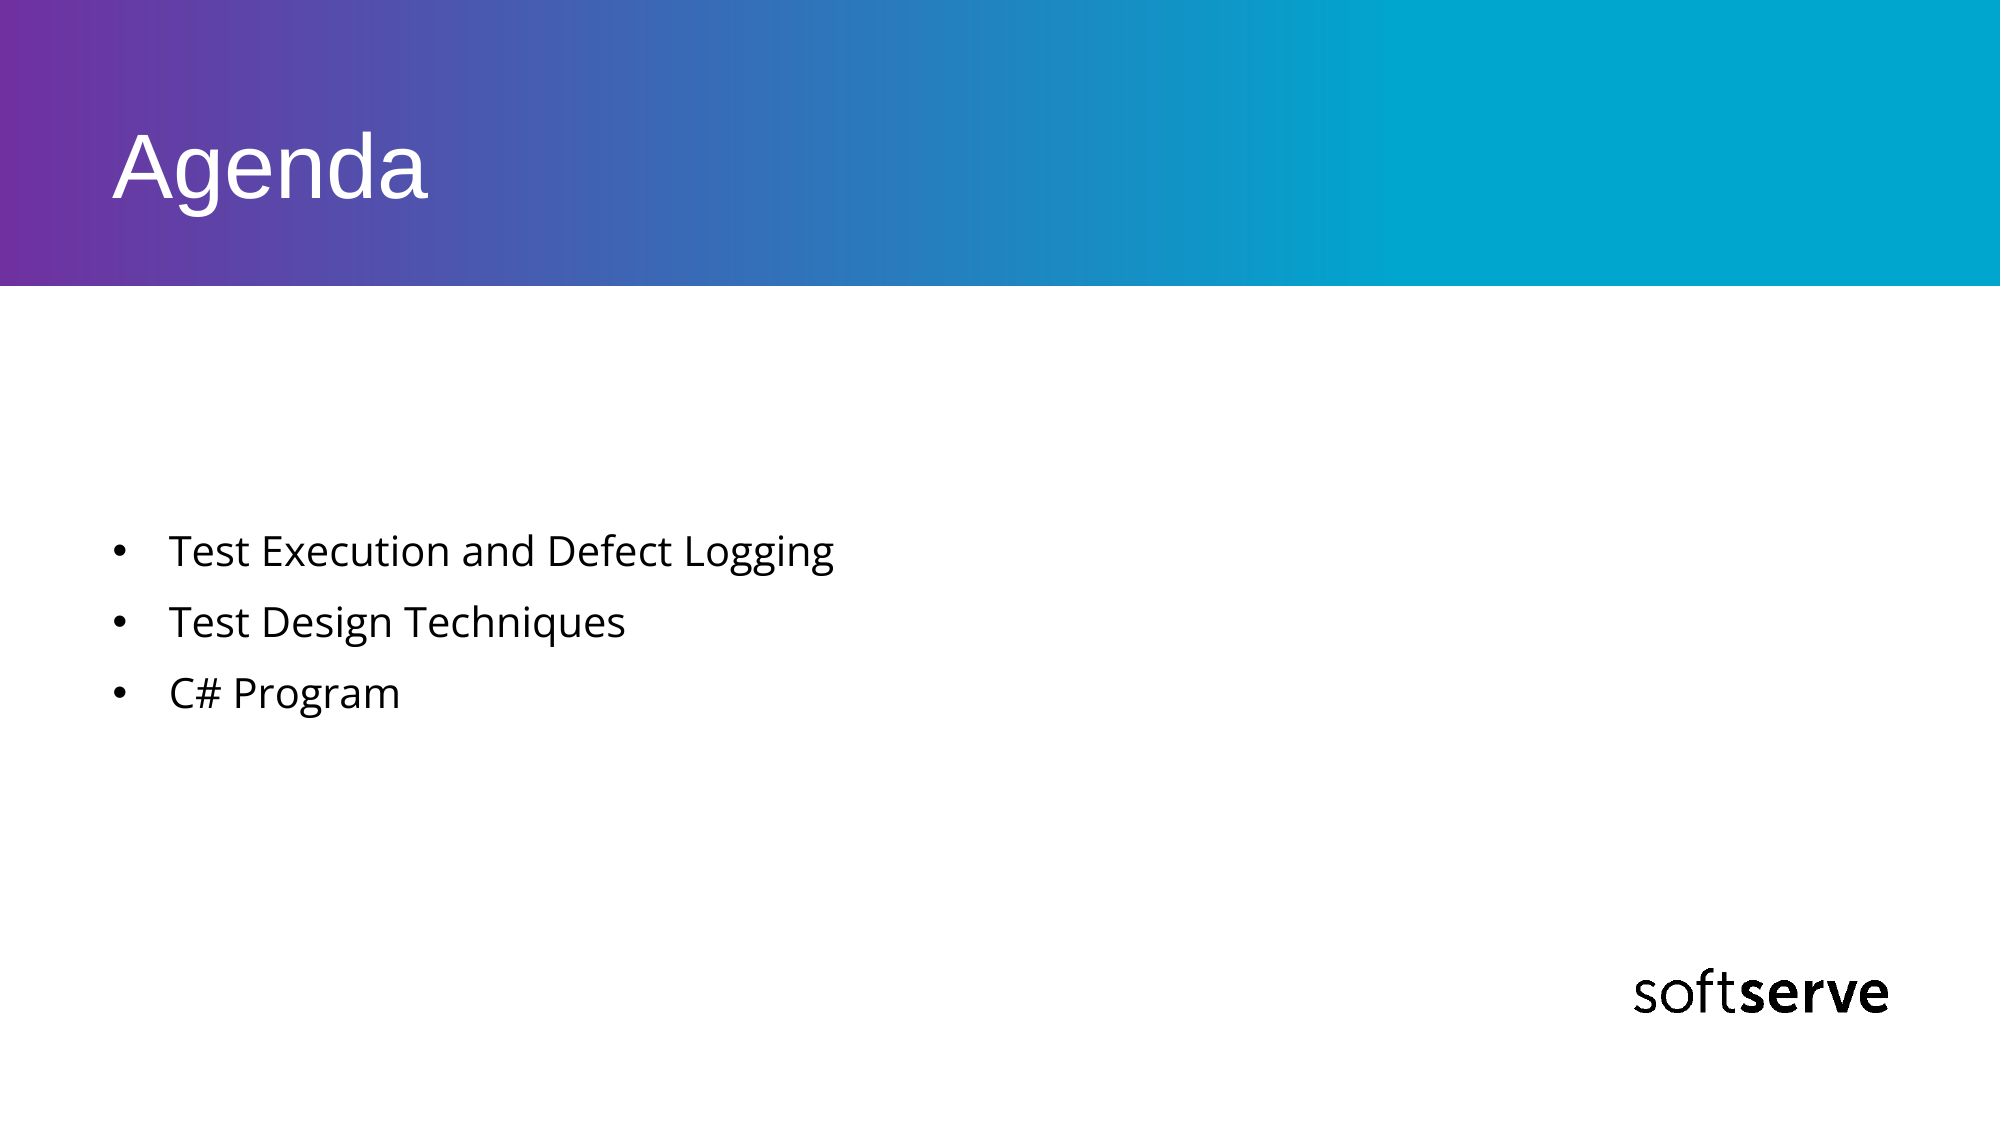

# Agenda
Test Execution and Defect Logging
Test Design Techniques
C# Program